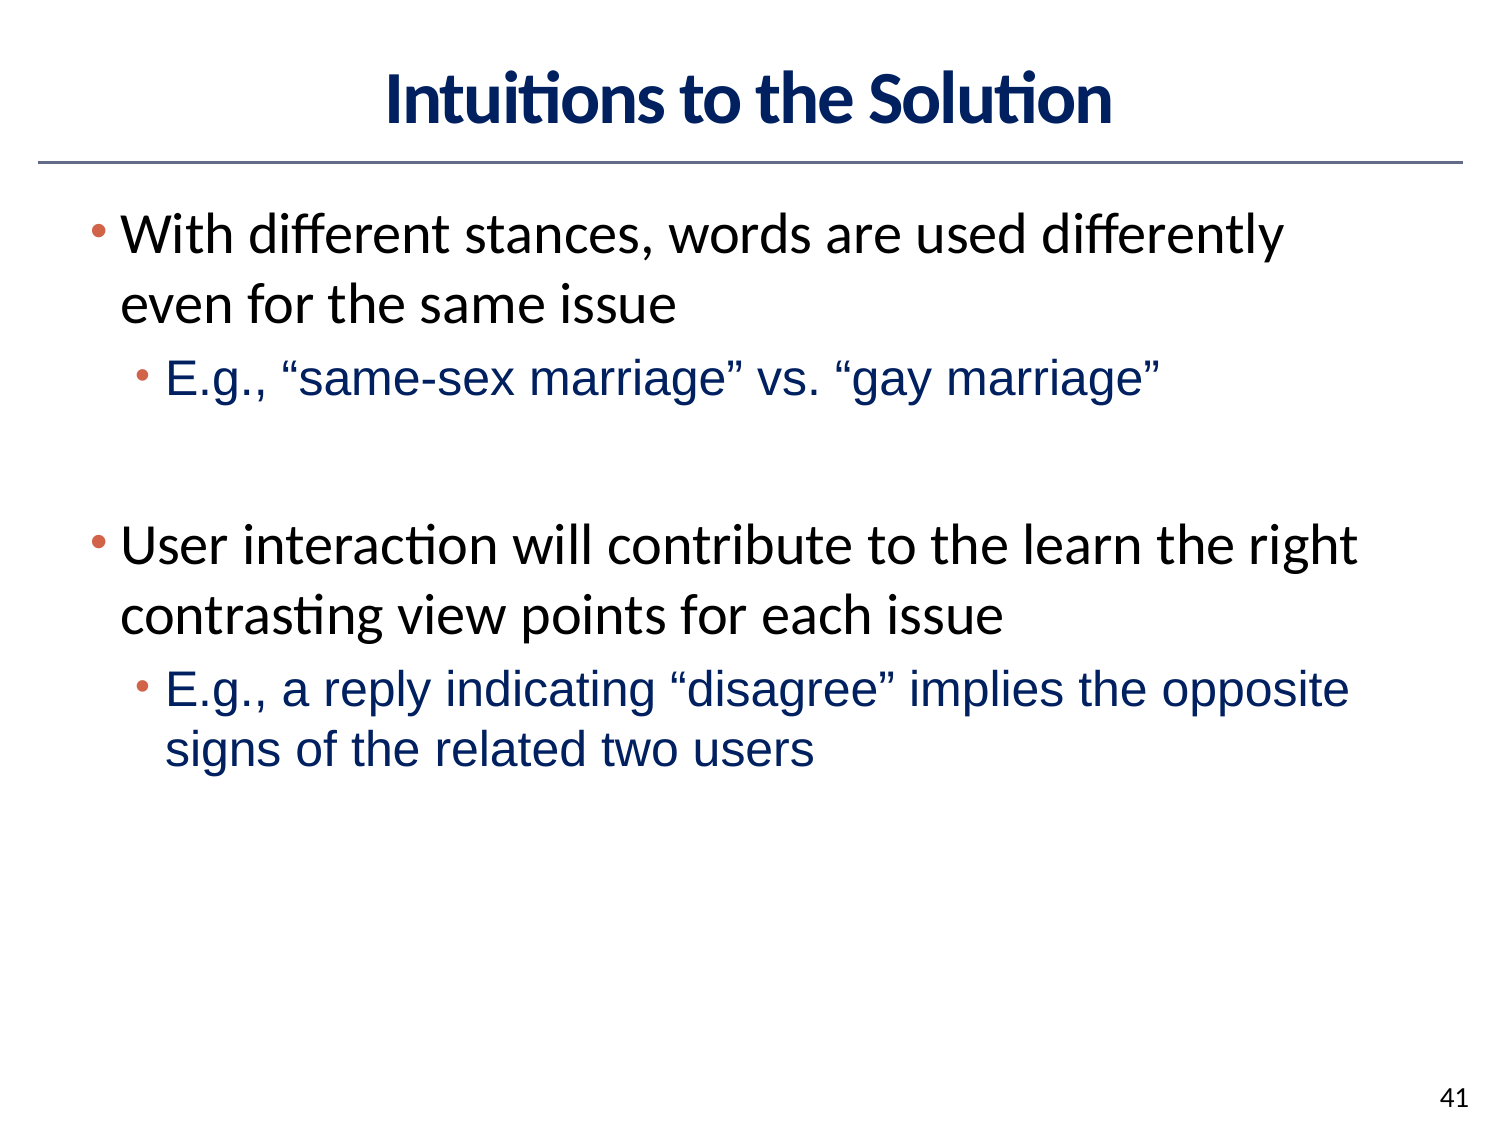

# Intuitions to the Solution
With different stances, words are used differently even for the same issue
E.g., “same-sex marriage” vs. “gay marriage”

User interaction will contribute to the learn the right contrasting view points for each issue
E.g., a reply indicating “disagree” implies the opposite signs of the related two users
41